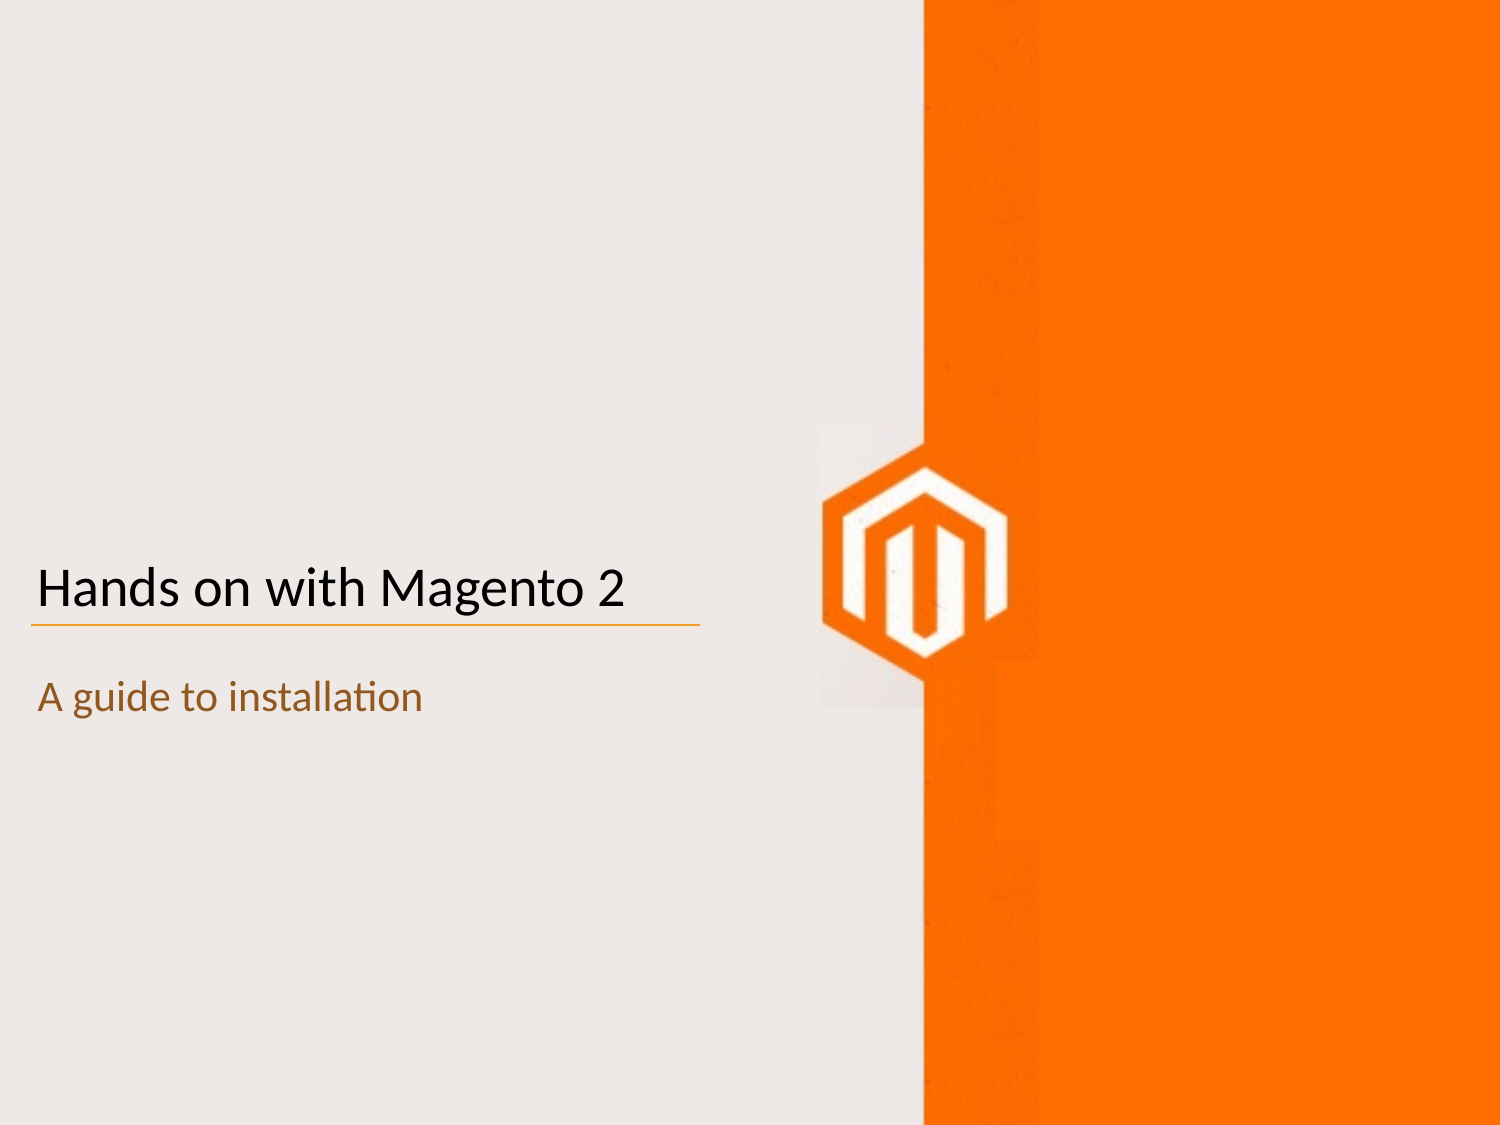

# Hands on with Magento 2
A guide to installation